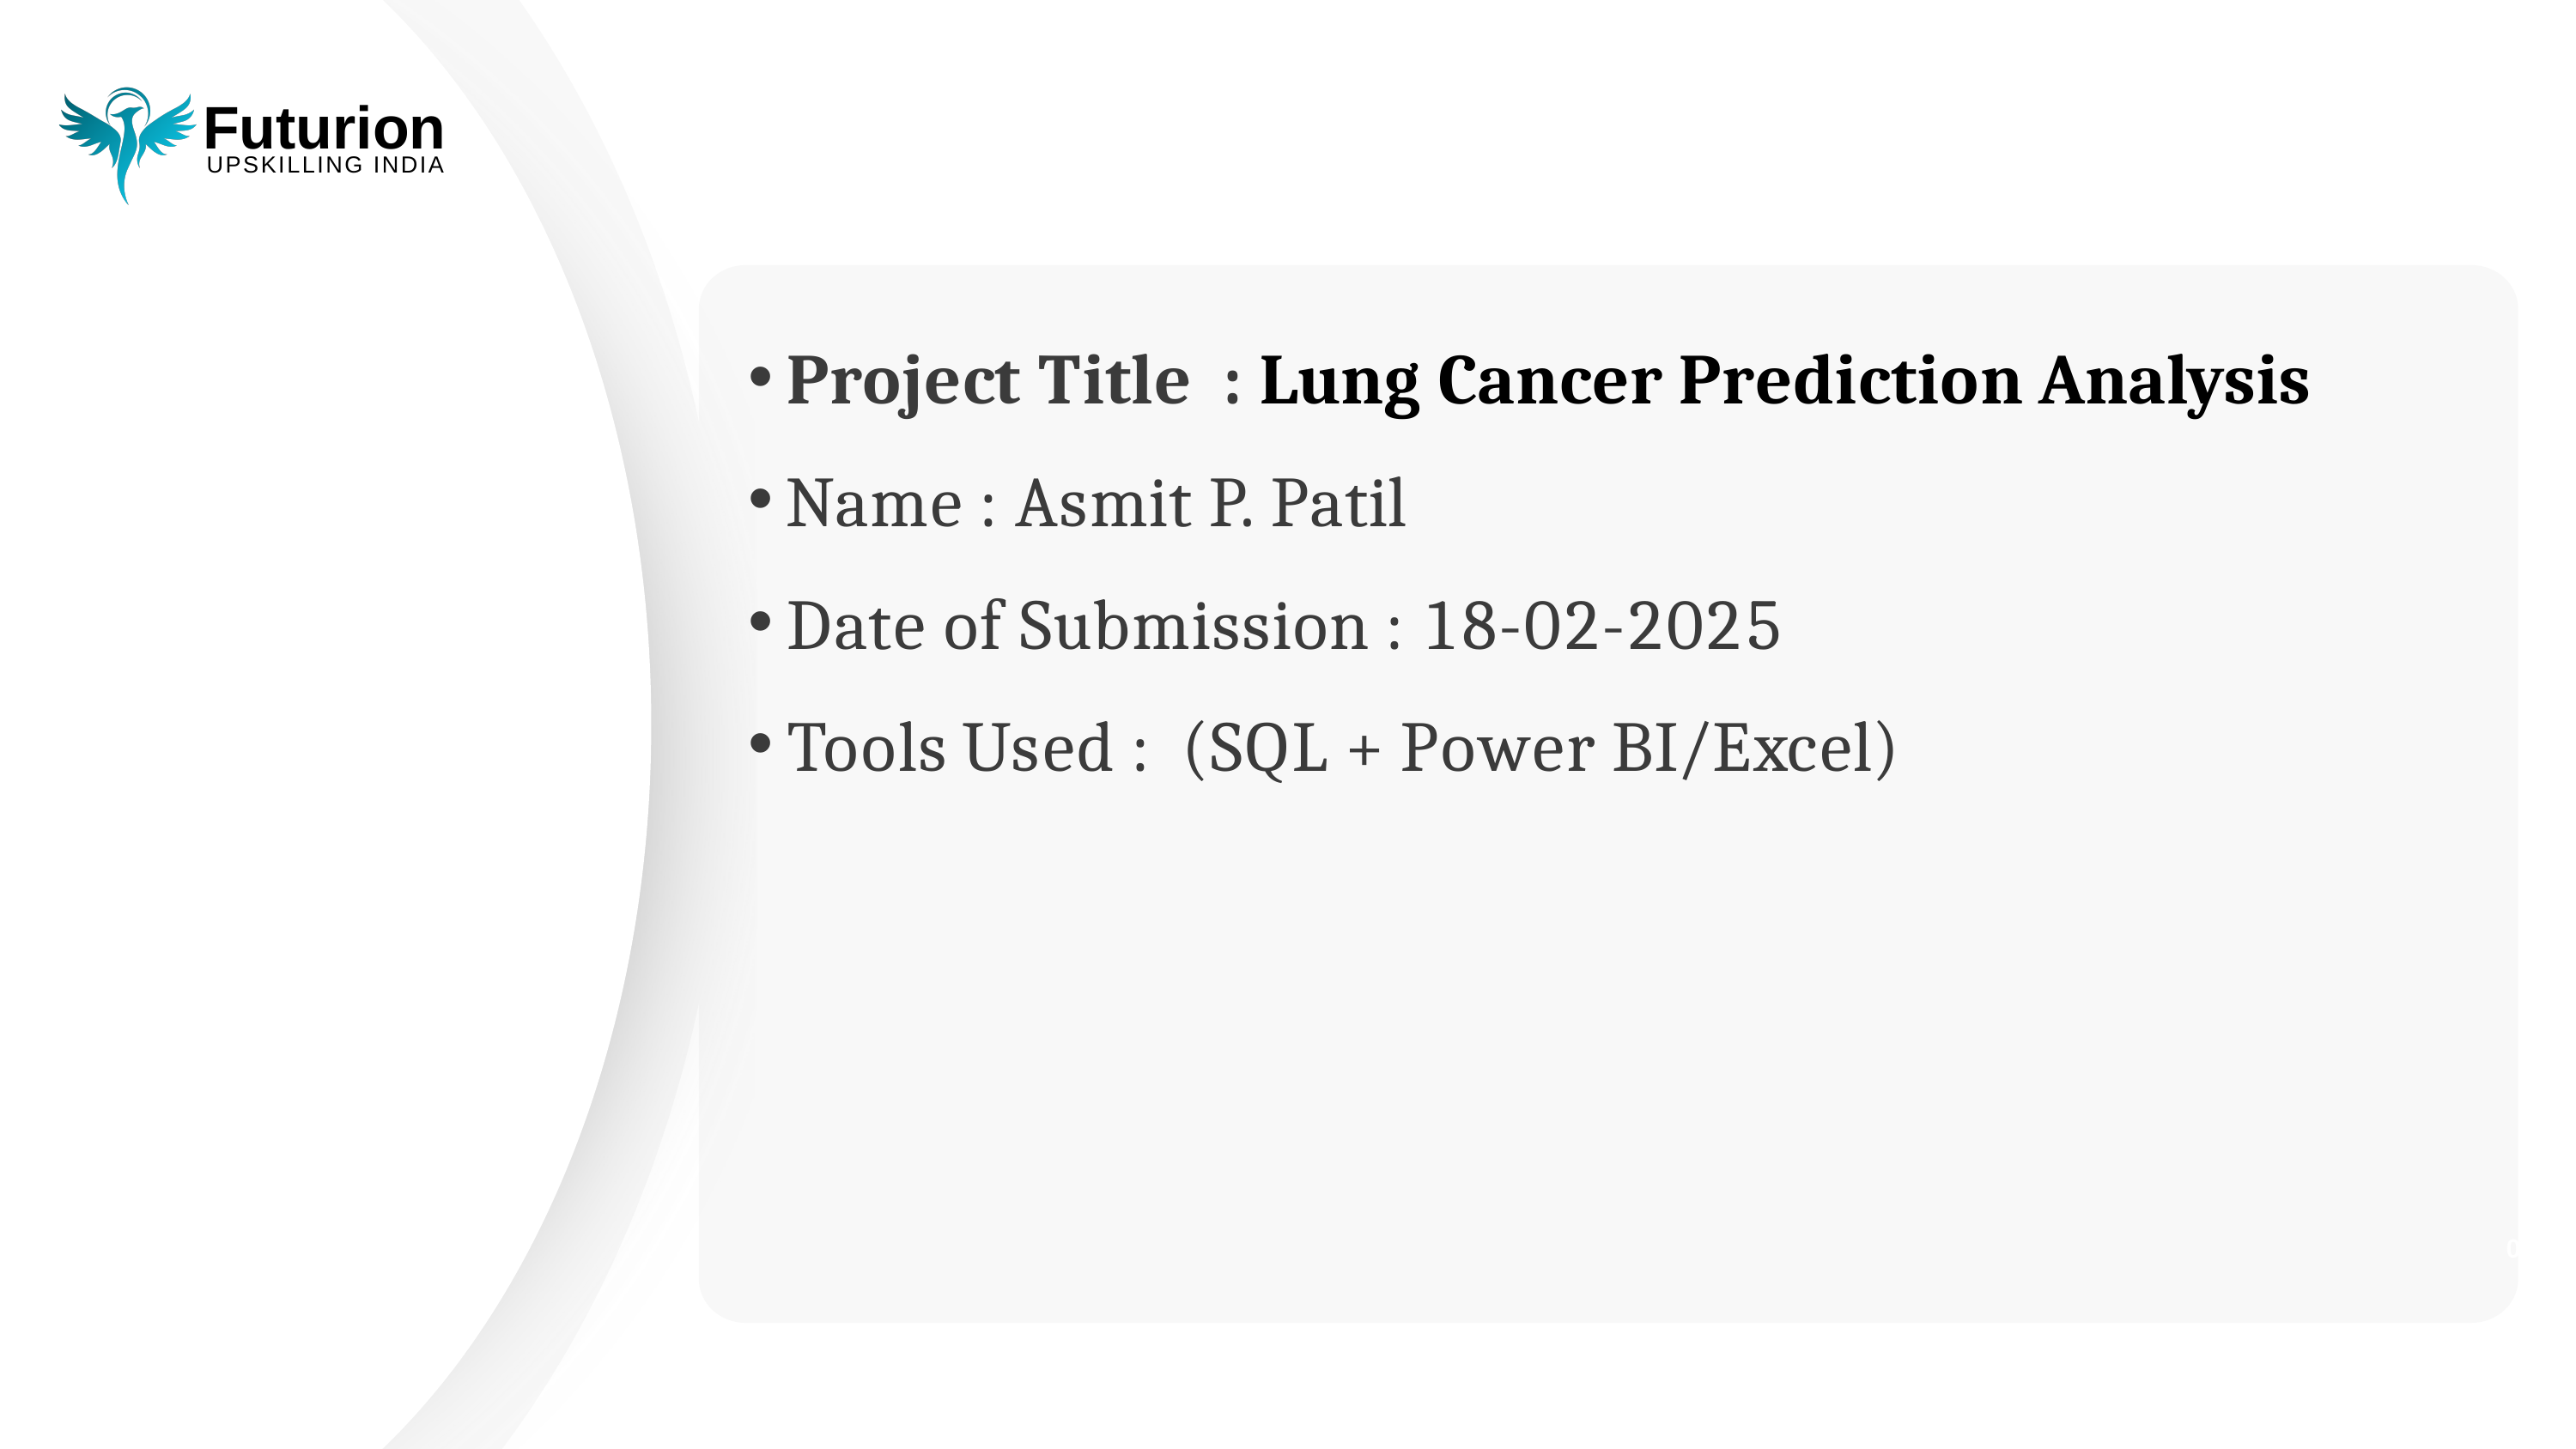

Futurion
UPSKILLING INDIA

Project Title  : Lung Cancer Prediction Analysis

Name : Asmit P. Patil

Date of Submission : 18-02-2025

Tools Used :  (SQL + Power BI/Excel)

04